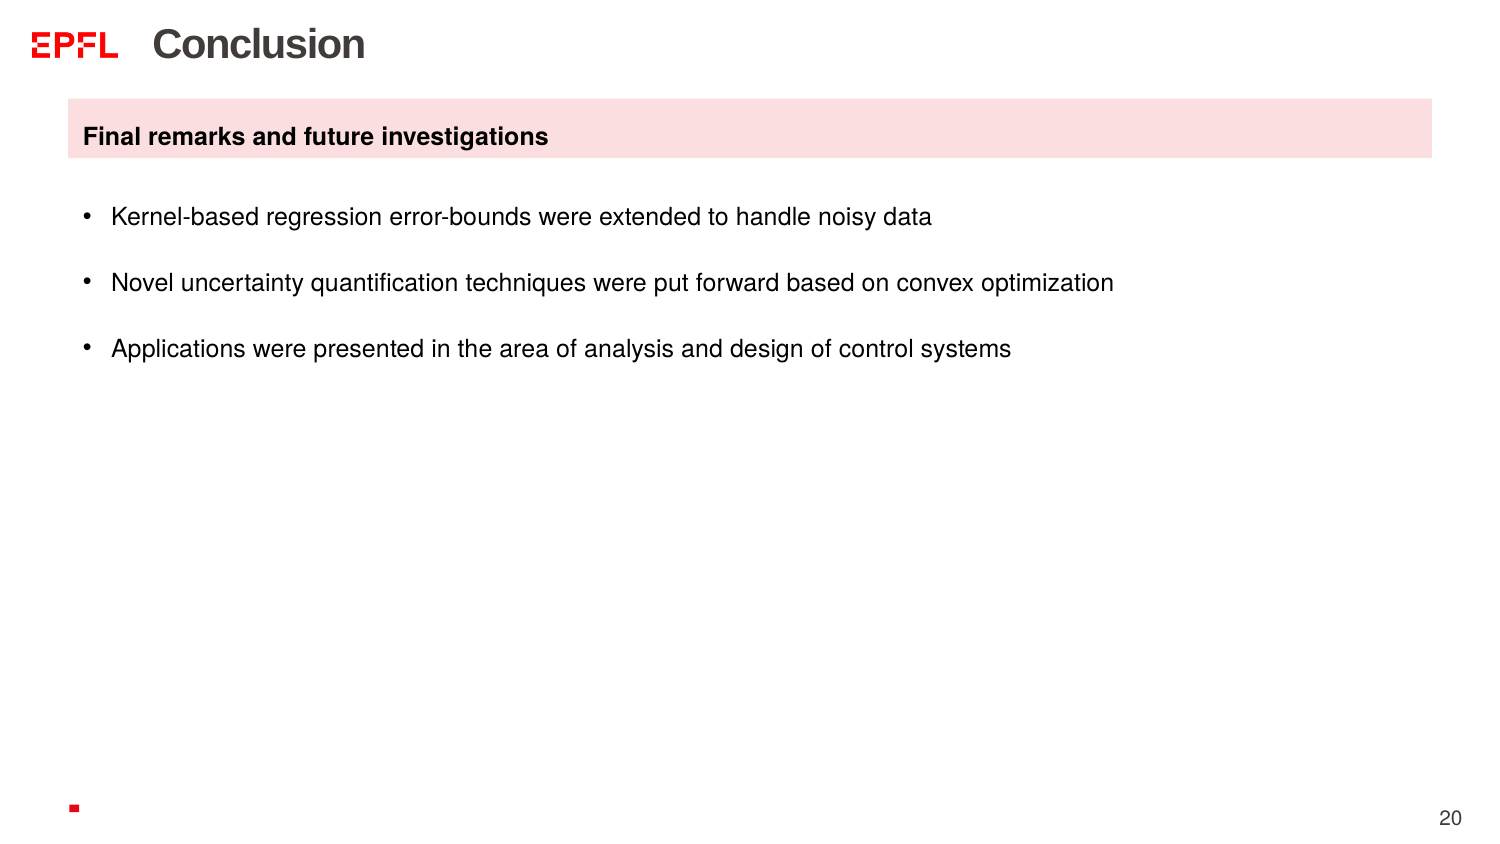

# Conclusion
Final remarks and future investigations
Kernel-based regression error-bounds were extended to handle noisy data
Novel uncertainty quantification techniques were put forward based on convex optimization
Applications were presented in the area of analysis and design of control systems
20